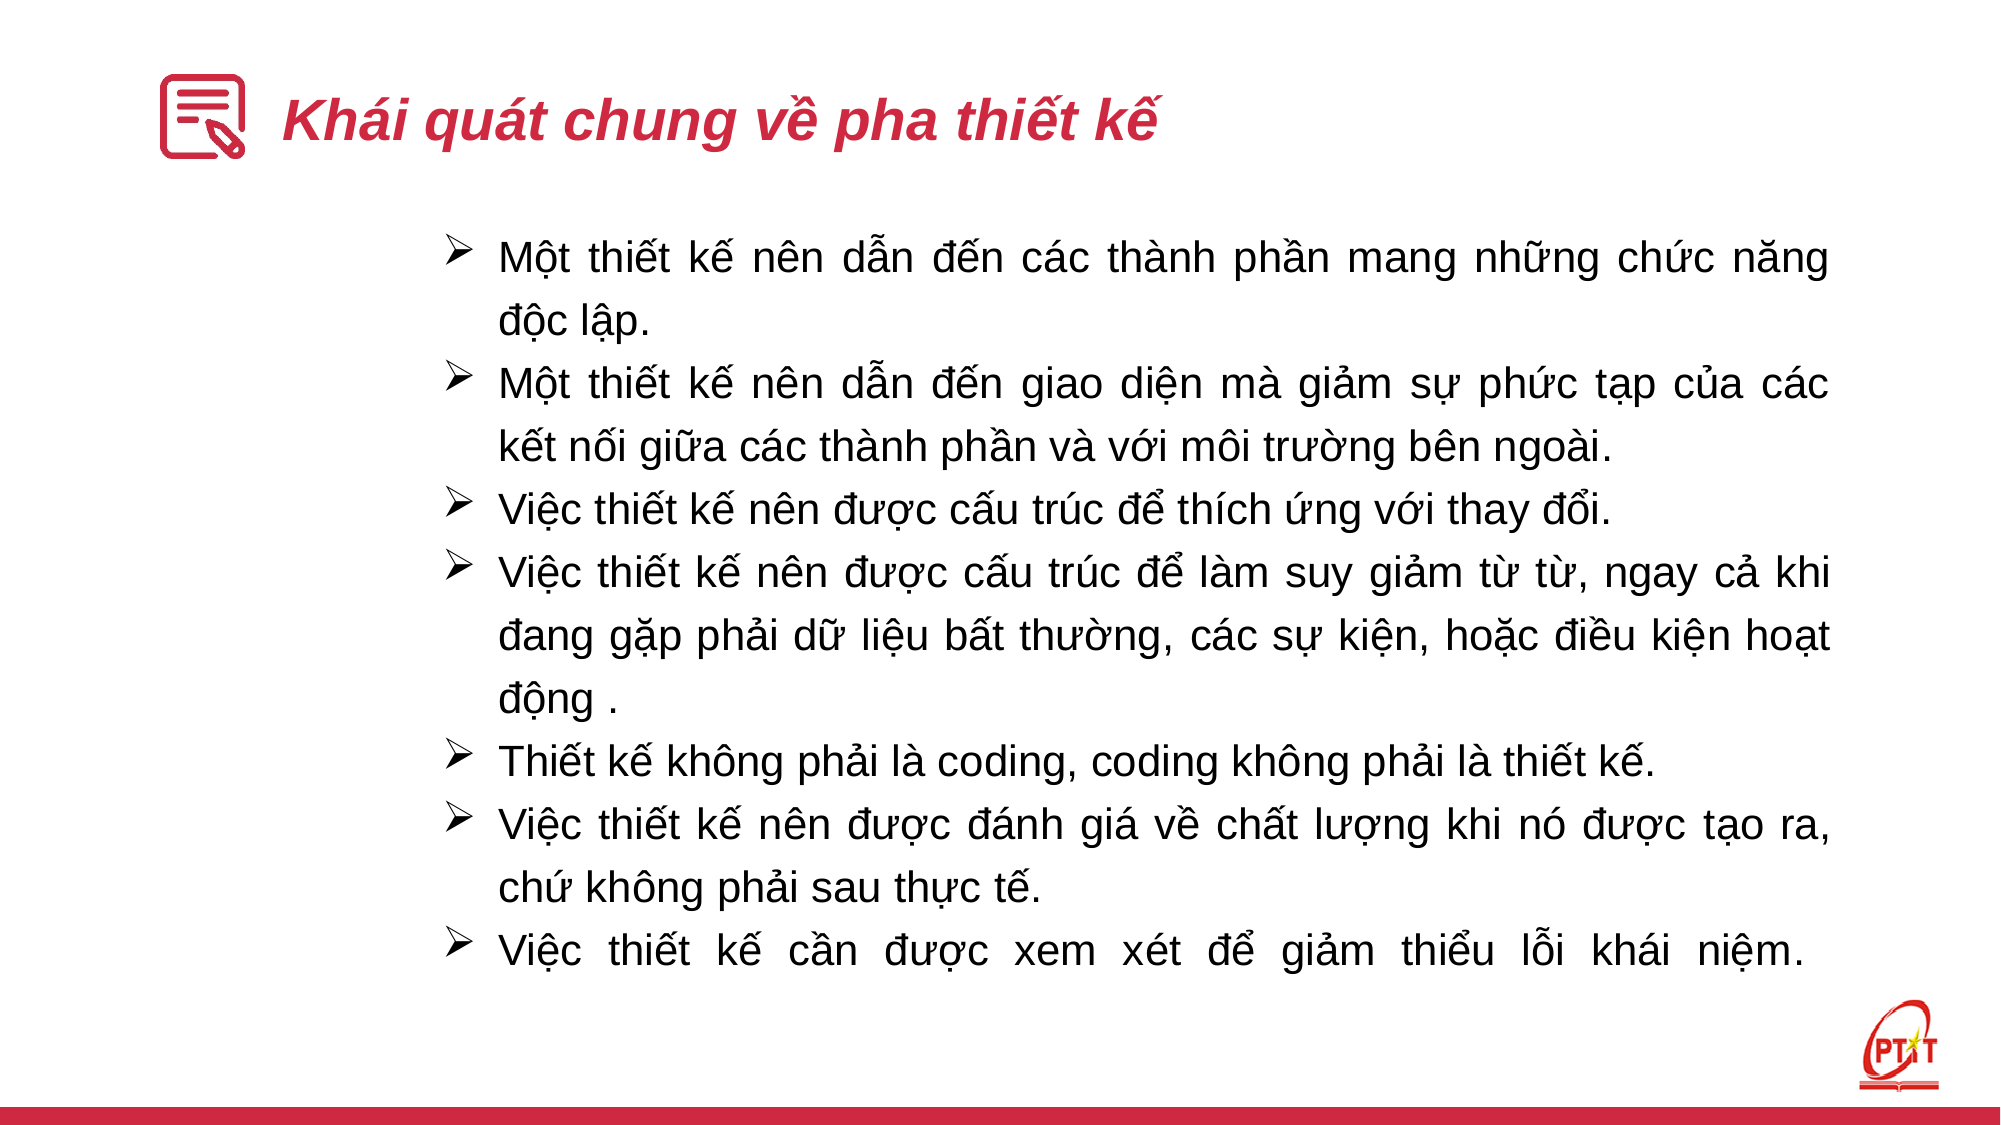

# Khái quát chung về pha thiết kế
Một thiết kế nên dẫn đến các thành phần mang những chức năng độc lập.
Một thiết kế nên dẫn đến giao diện mà giảm sự phức tạp của các kết nối giữa các thành phần và với môi trường bên ngoài.
Việc thiết kế nên được cấu trúc để thích ứng với thay đổi.
Việc thiết kế nên được cấu trúc để làm suy giảm từ từ, ngay cả khi đang gặp phải dữ liệu bất thường, các sự kiện, hoặc điều kiện hoạt động .
Thiết kế không phải là coding, coding không phải là thiết kế.
Việc thiết kế nên được đánh giá về chất lượng khi nó được tạo ra, chứ không phải sau thực tế.
Việc thiết kế cần được xem xét để giảm thiểu lỗi khái niệm.